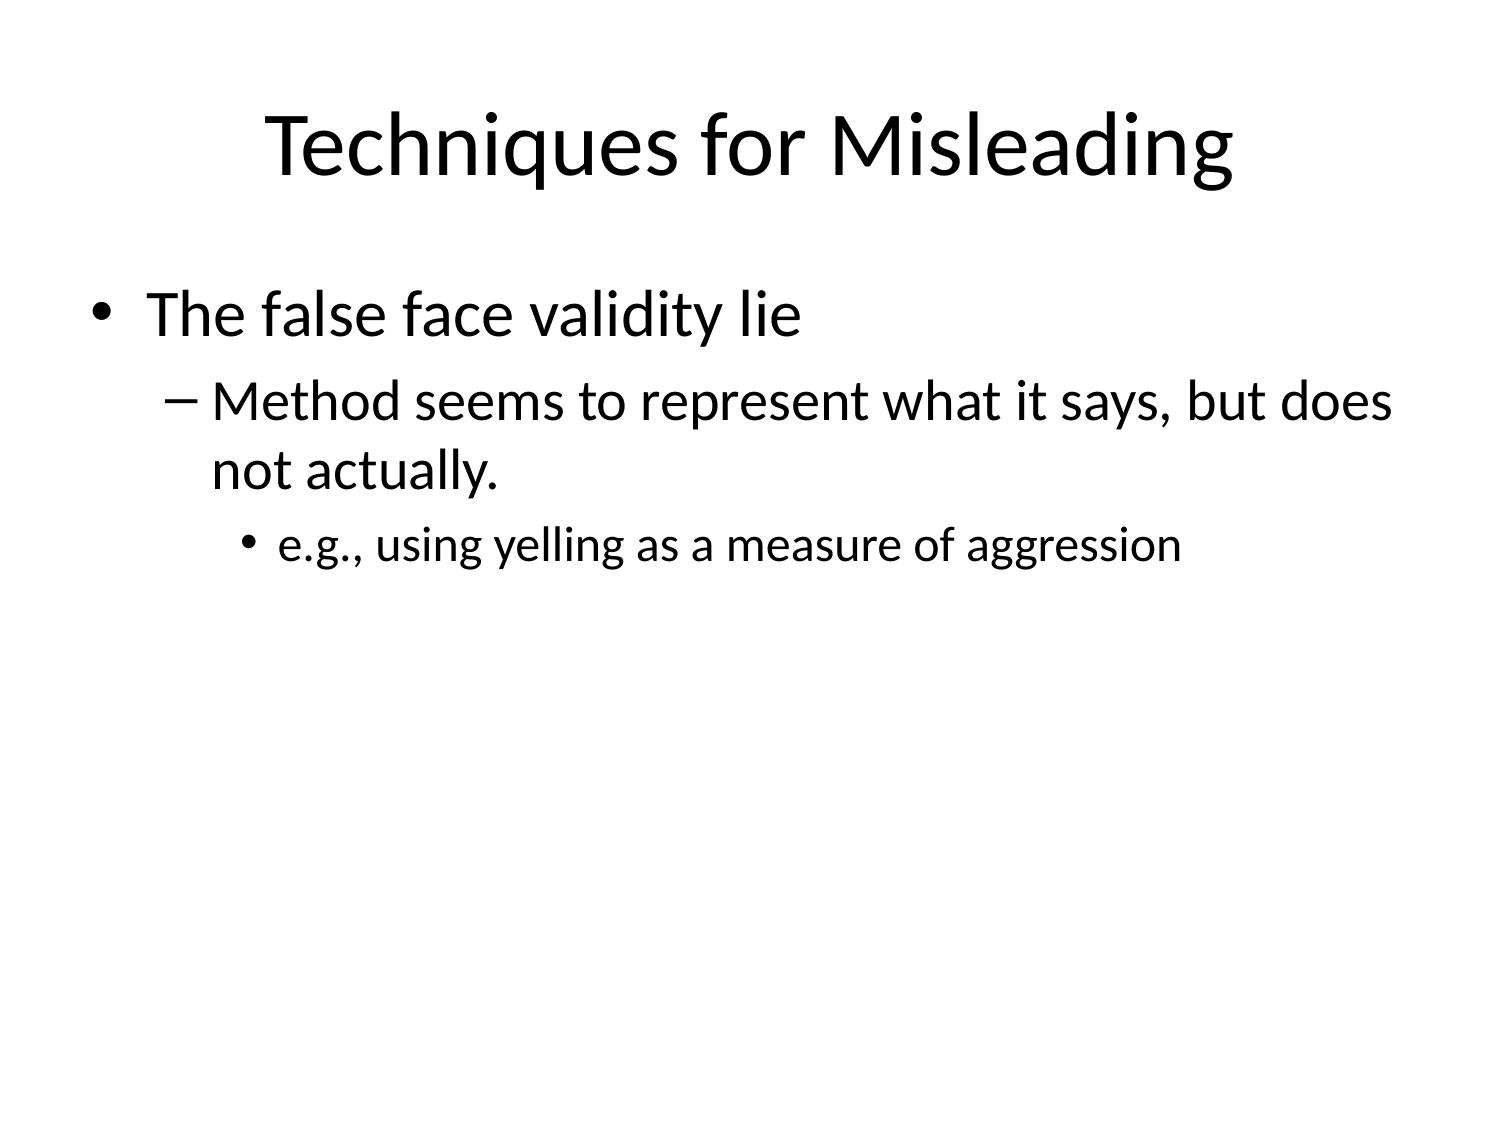

# Techniques for Misleading
The false face validity lie
Method seems to represent what it says, but does not actually.
e.g., using yelling as a measure of aggression